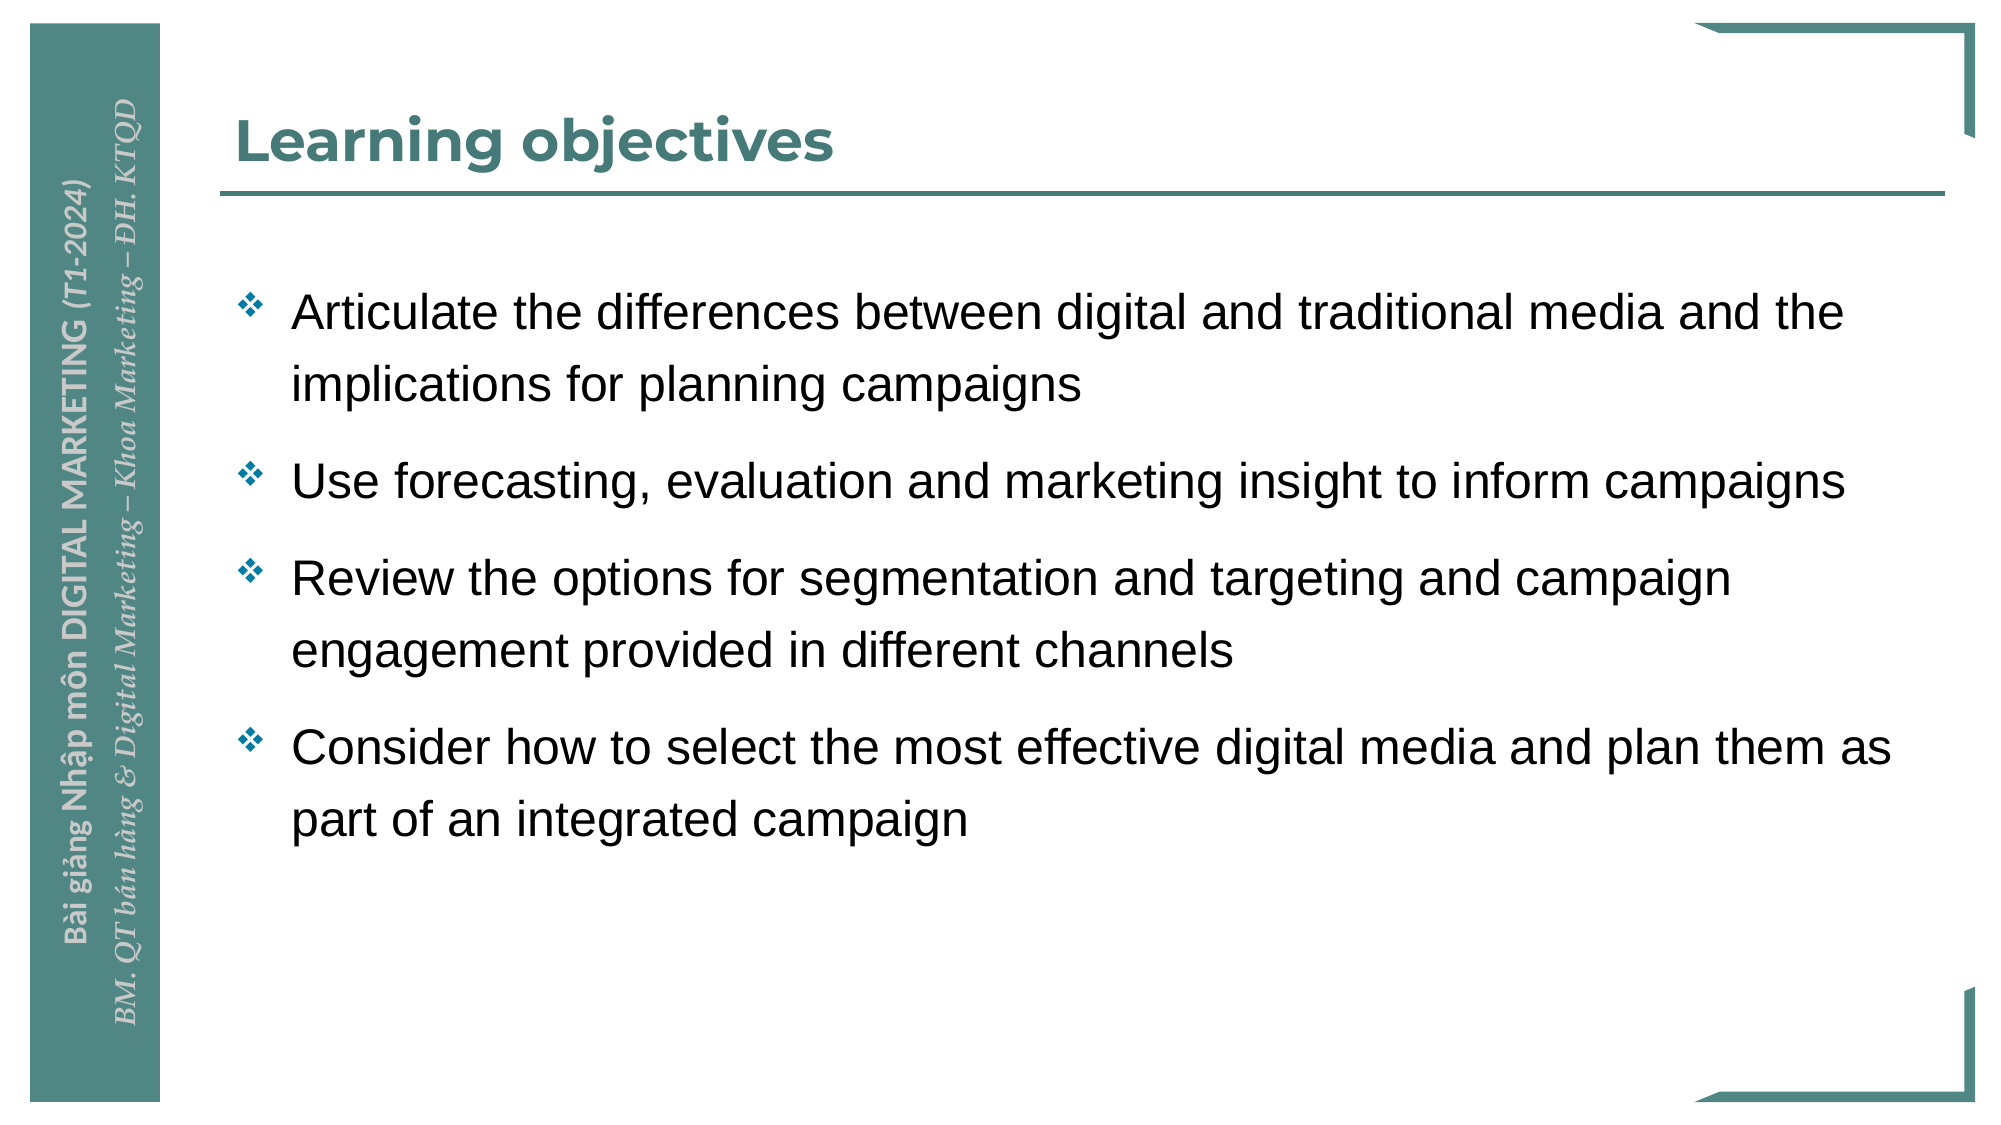

# Learning objectives
Articulate the differences between digital and traditional media and the implications for planning campaigns
Use forecasting, evaluation and marketing insight to inform campaigns
Review the options for segmentation and targeting and campaign engagement provided in different channels
Consider how to select the most effective digital media and plan them as part of an integrated campaign